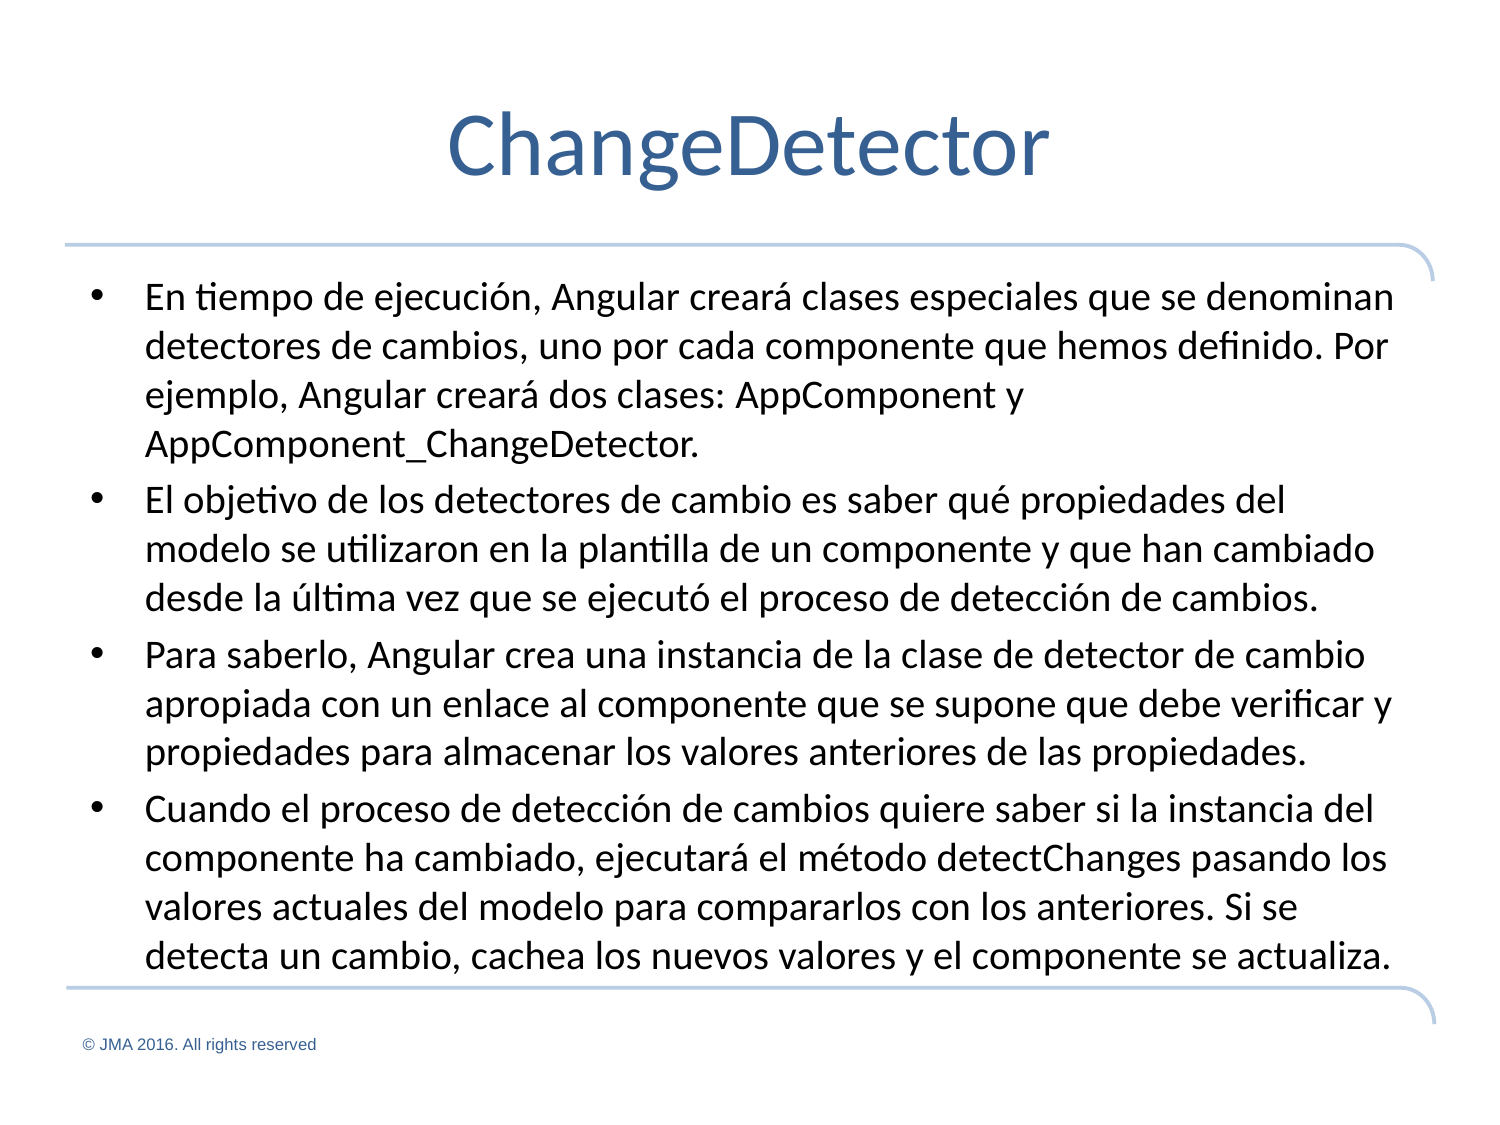

# ChangeDetector
En tiempo de ejecución, Angular creará clases especiales que se denominan detectores de cambios, uno por cada componente que hemos definido. Por ejemplo, Angular creará dos clases: AppComponent y AppComponent_ChangeDetector.
El objetivo de los detectores de cambio es saber qué propiedades del modelo se utilizaron en la plantilla de un componente y que han cambiado desde la última vez que se ejecutó el proceso de detección de cambios.
Para saberlo, Angular crea una instancia de la clase de detector de cambio apropiada con un enlace al componente que se supone que debe verificar y propiedades para almacenar los valores anteriores de las propiedades.
Cuando el proceso de detección de cambios quiere saber si la instancia del componente ha cambiado, ejecutará el método detectChanges pasando los valores actuales del modelo para compararlos con los anteriores. Si se detecta un cambio, cachea los nuevos valores y el componente se actualiza.